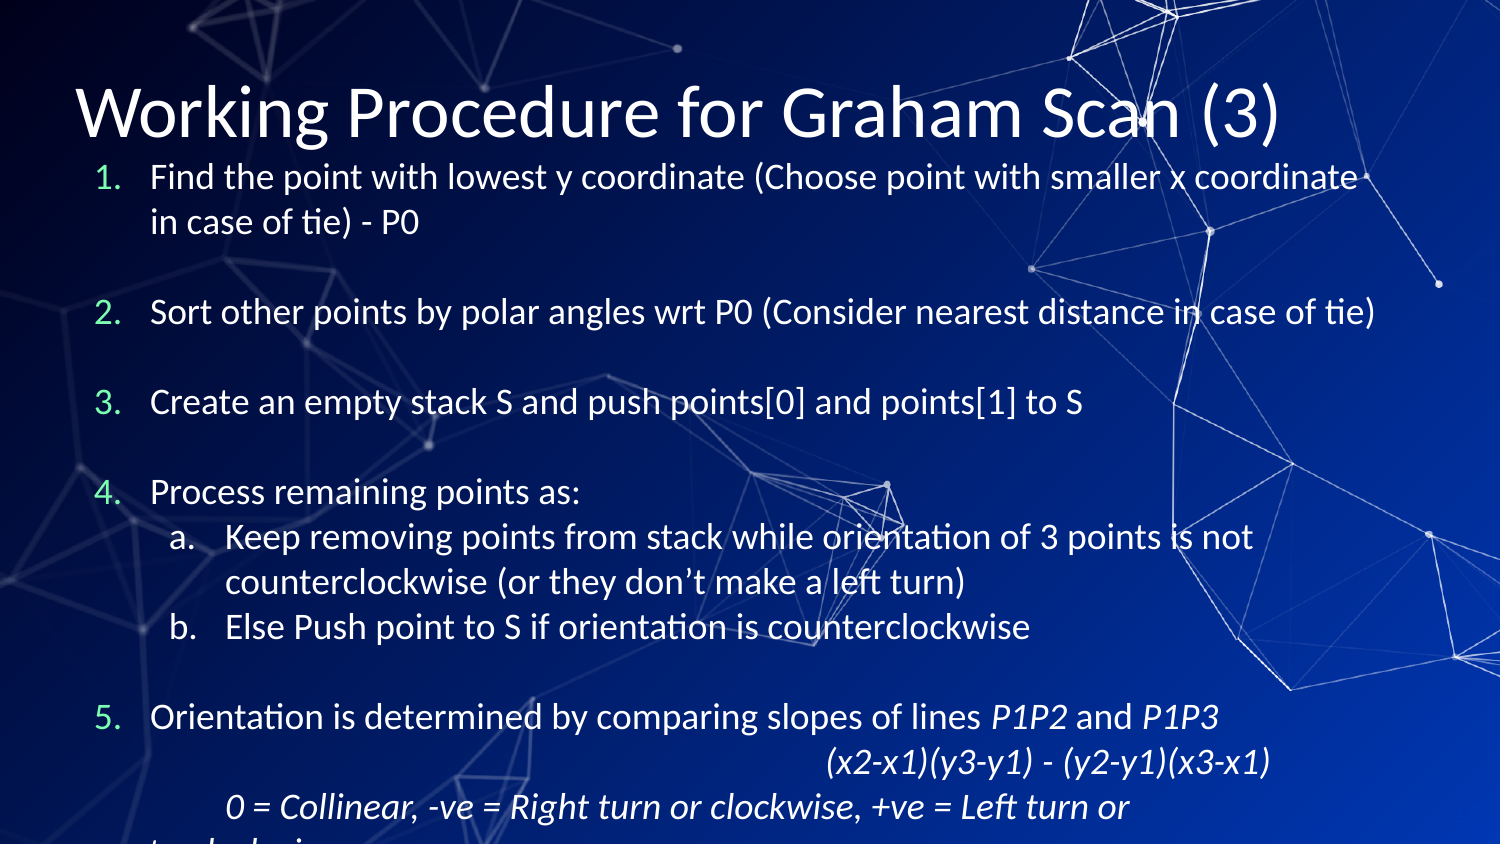

# Working Procedure for Graham Scan (3)
Find the point with lowest y coordinate (Choose point with smaller x coordinate in case of tie) - P0

Sort other points by polar angles wrt P0 (Consider nearest distance in case of tie)

Create an empty stack S and push points[0] and points[1] to S

Process remaining points as:
Keep removing points from stack while orientation of 3 points is not counterclockwise (or they don’t make a left turn)
Else Push point to S if orientation is counterclockwise

Orientation is determined by comparing slopes of lines P1P2 and P1P3
					(x2-x1)(y3-y1) - (y2-y1)(x3-x1)
	0 = Collinear, -ve = Right turn or clockwise, +ve = Left turn or counterclockwise
14